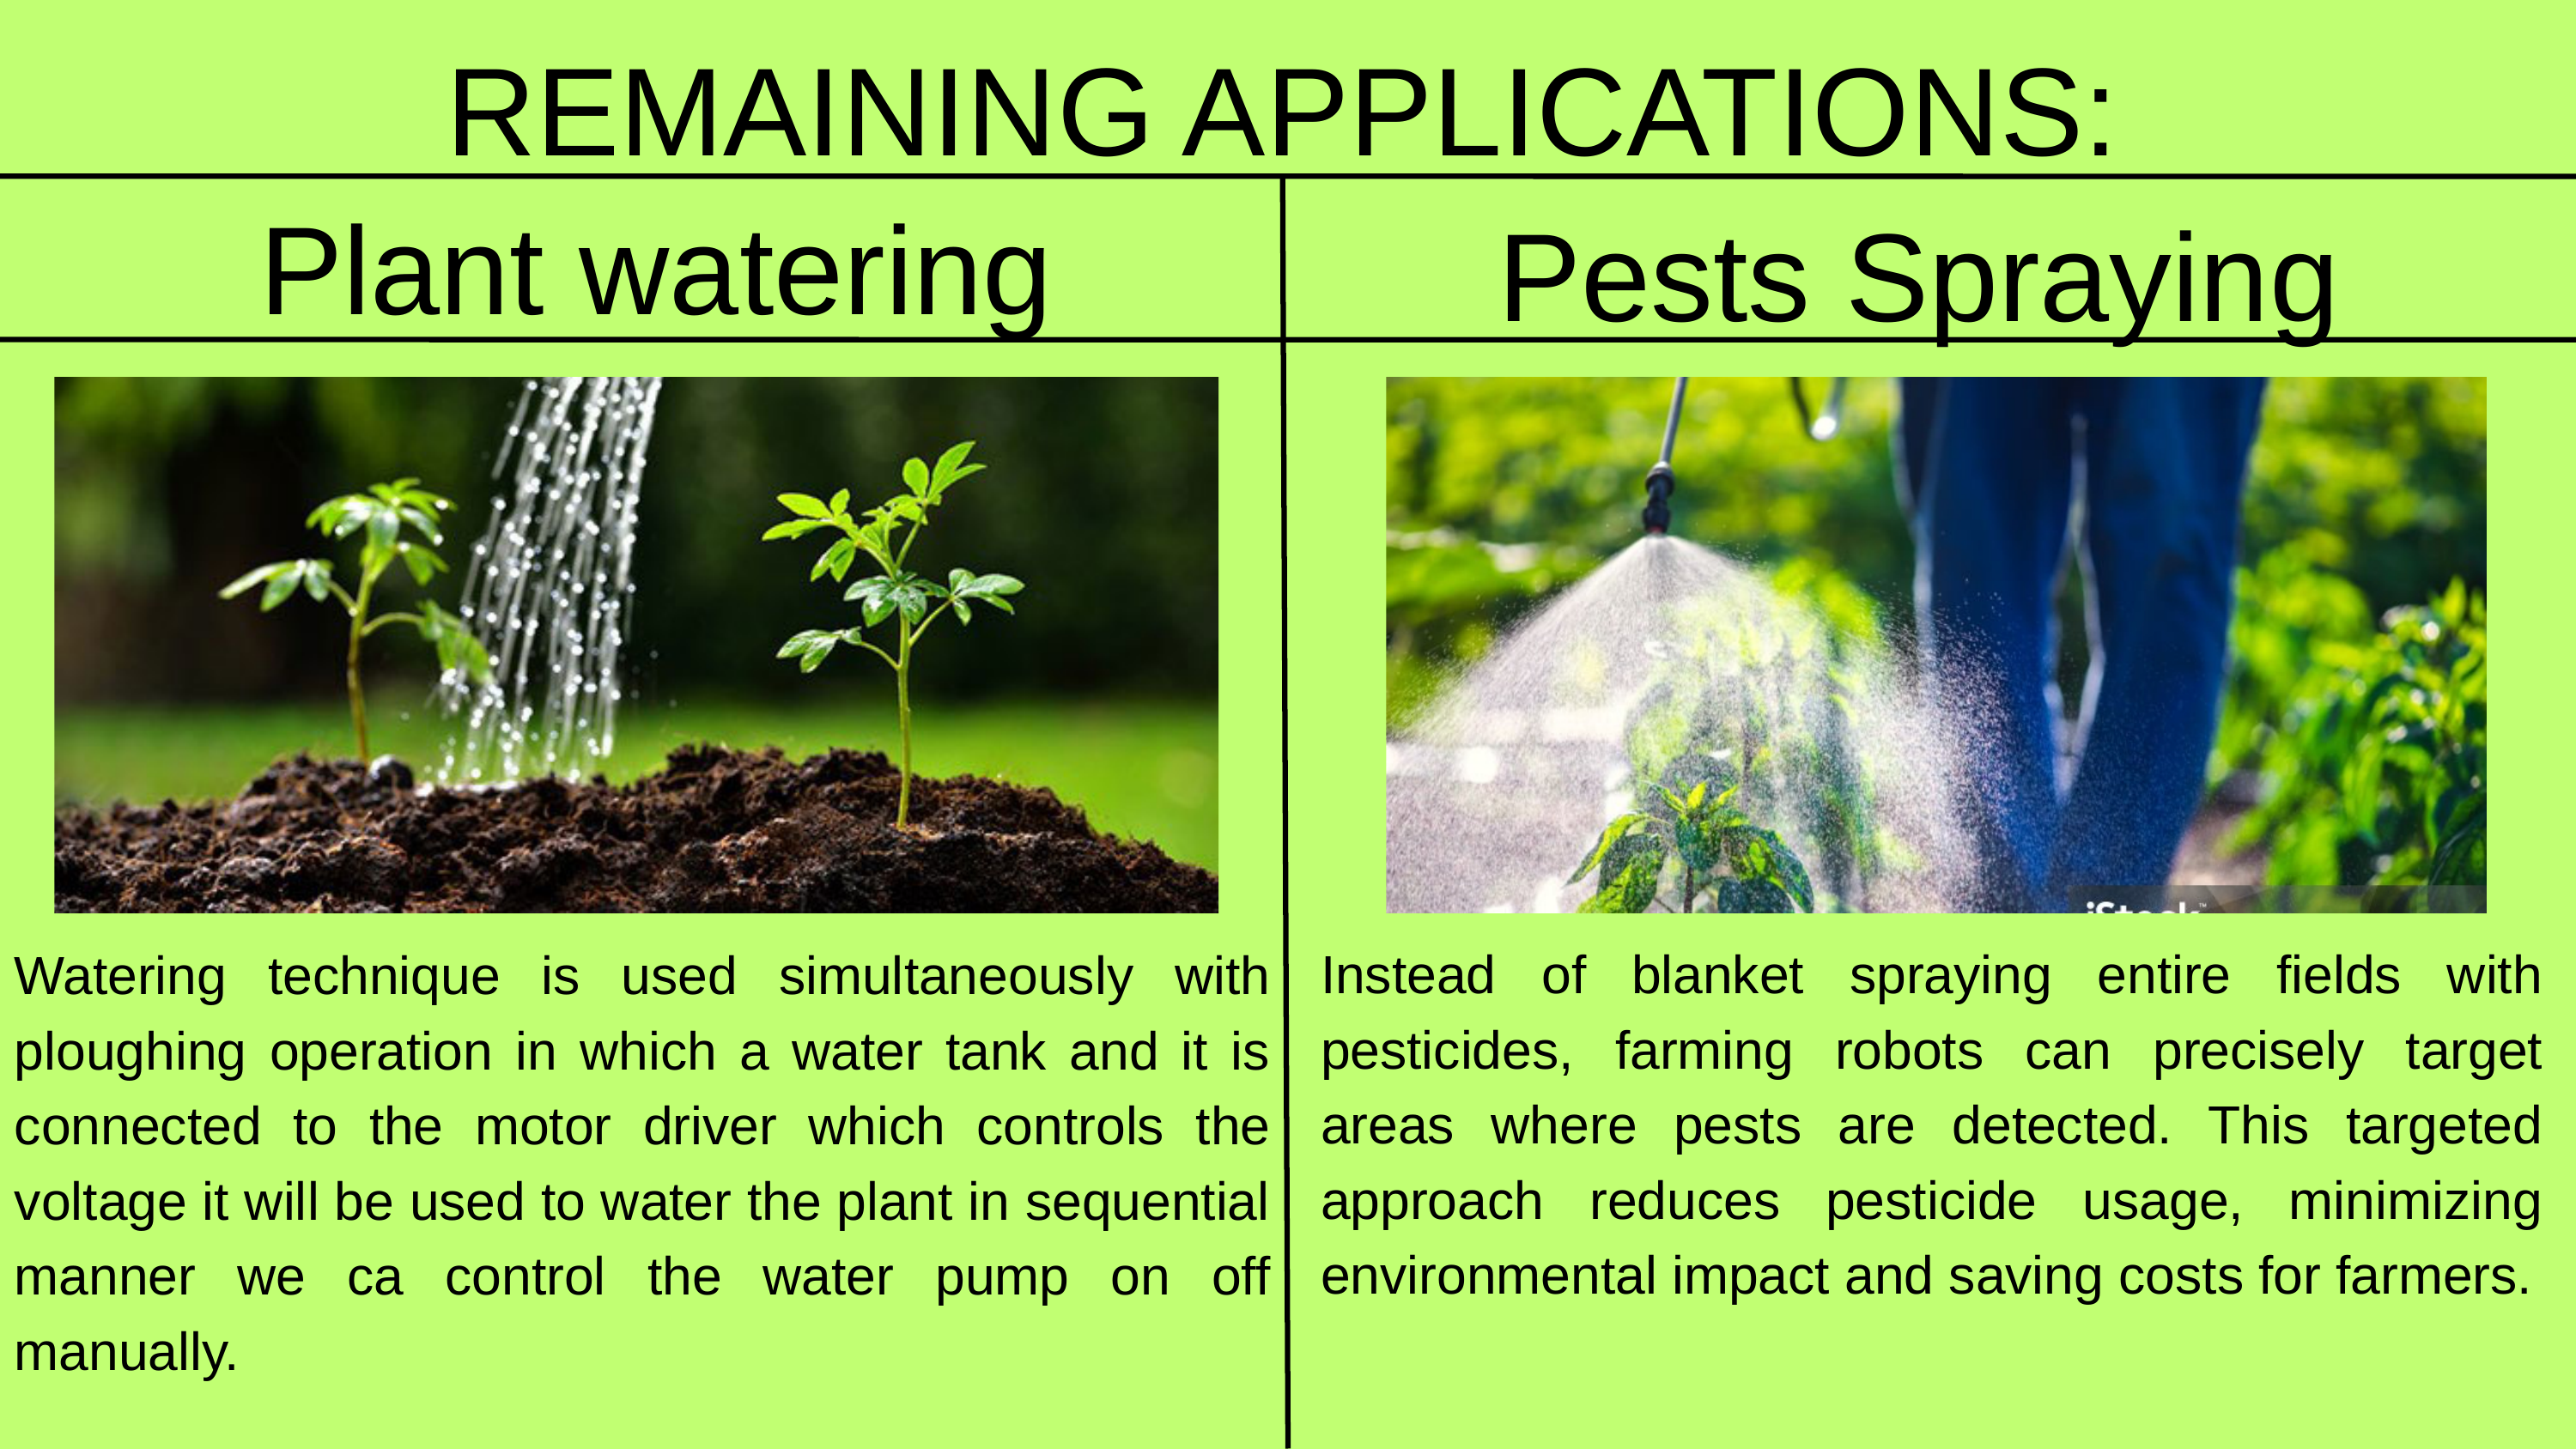

REMAINING APPLICATIONS:
Plant watering
Pests Spraying

Watering technique is used simultaneously with ploughing operation in which a water tank and it is connected to the motor driver which controls the voltage it will be used to water the plant in sequential manner we ca control the water pump on off manually.
Instead of blanket spraying entire fields with pesticides, farming robots can precisely target areas where pests are detected. This targeted approach reduces pesticide usage, minimizing environmental impact and saving costs for farmers.